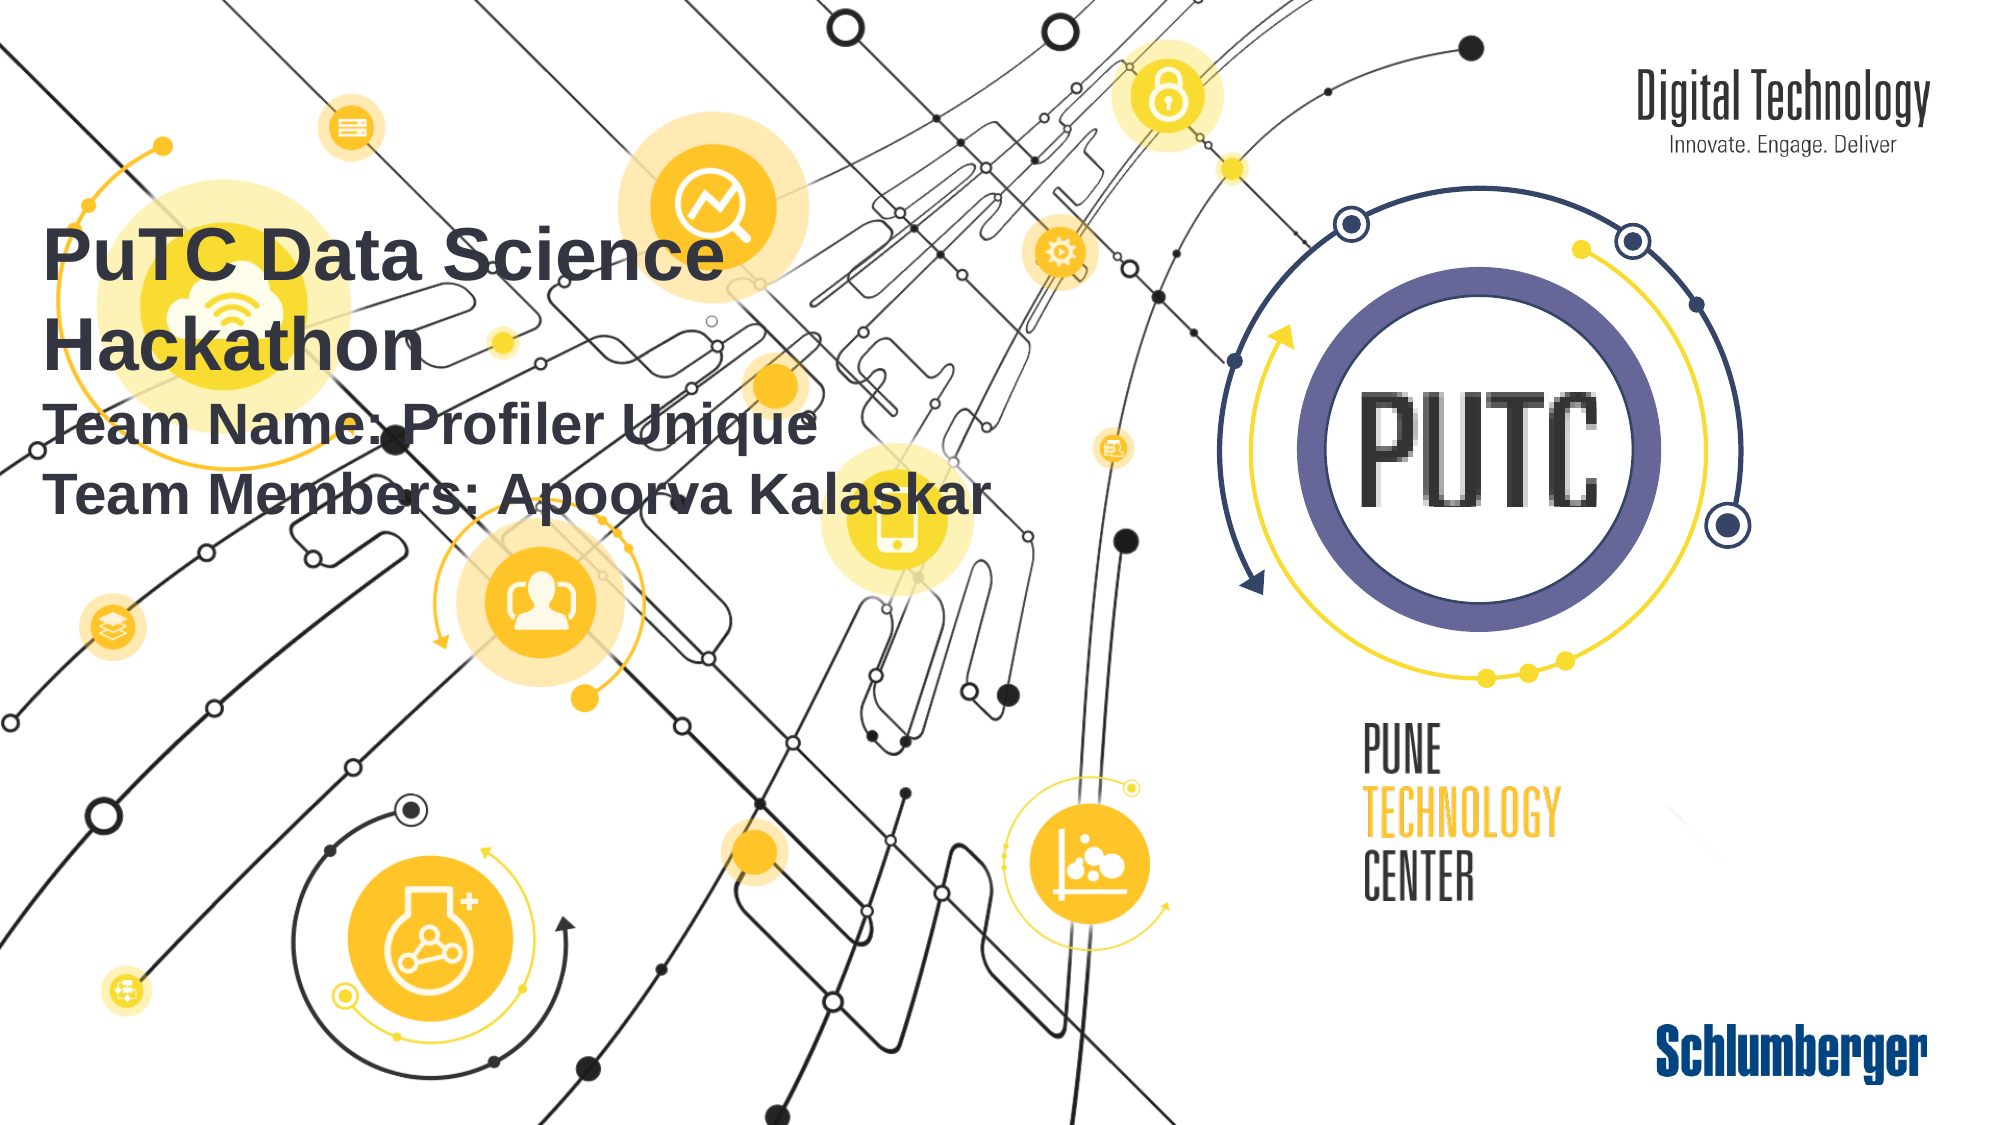

PuTC Data Science Hackathon
Team Name: Profiler Unique
Team Members: Apoorva Kalaskar